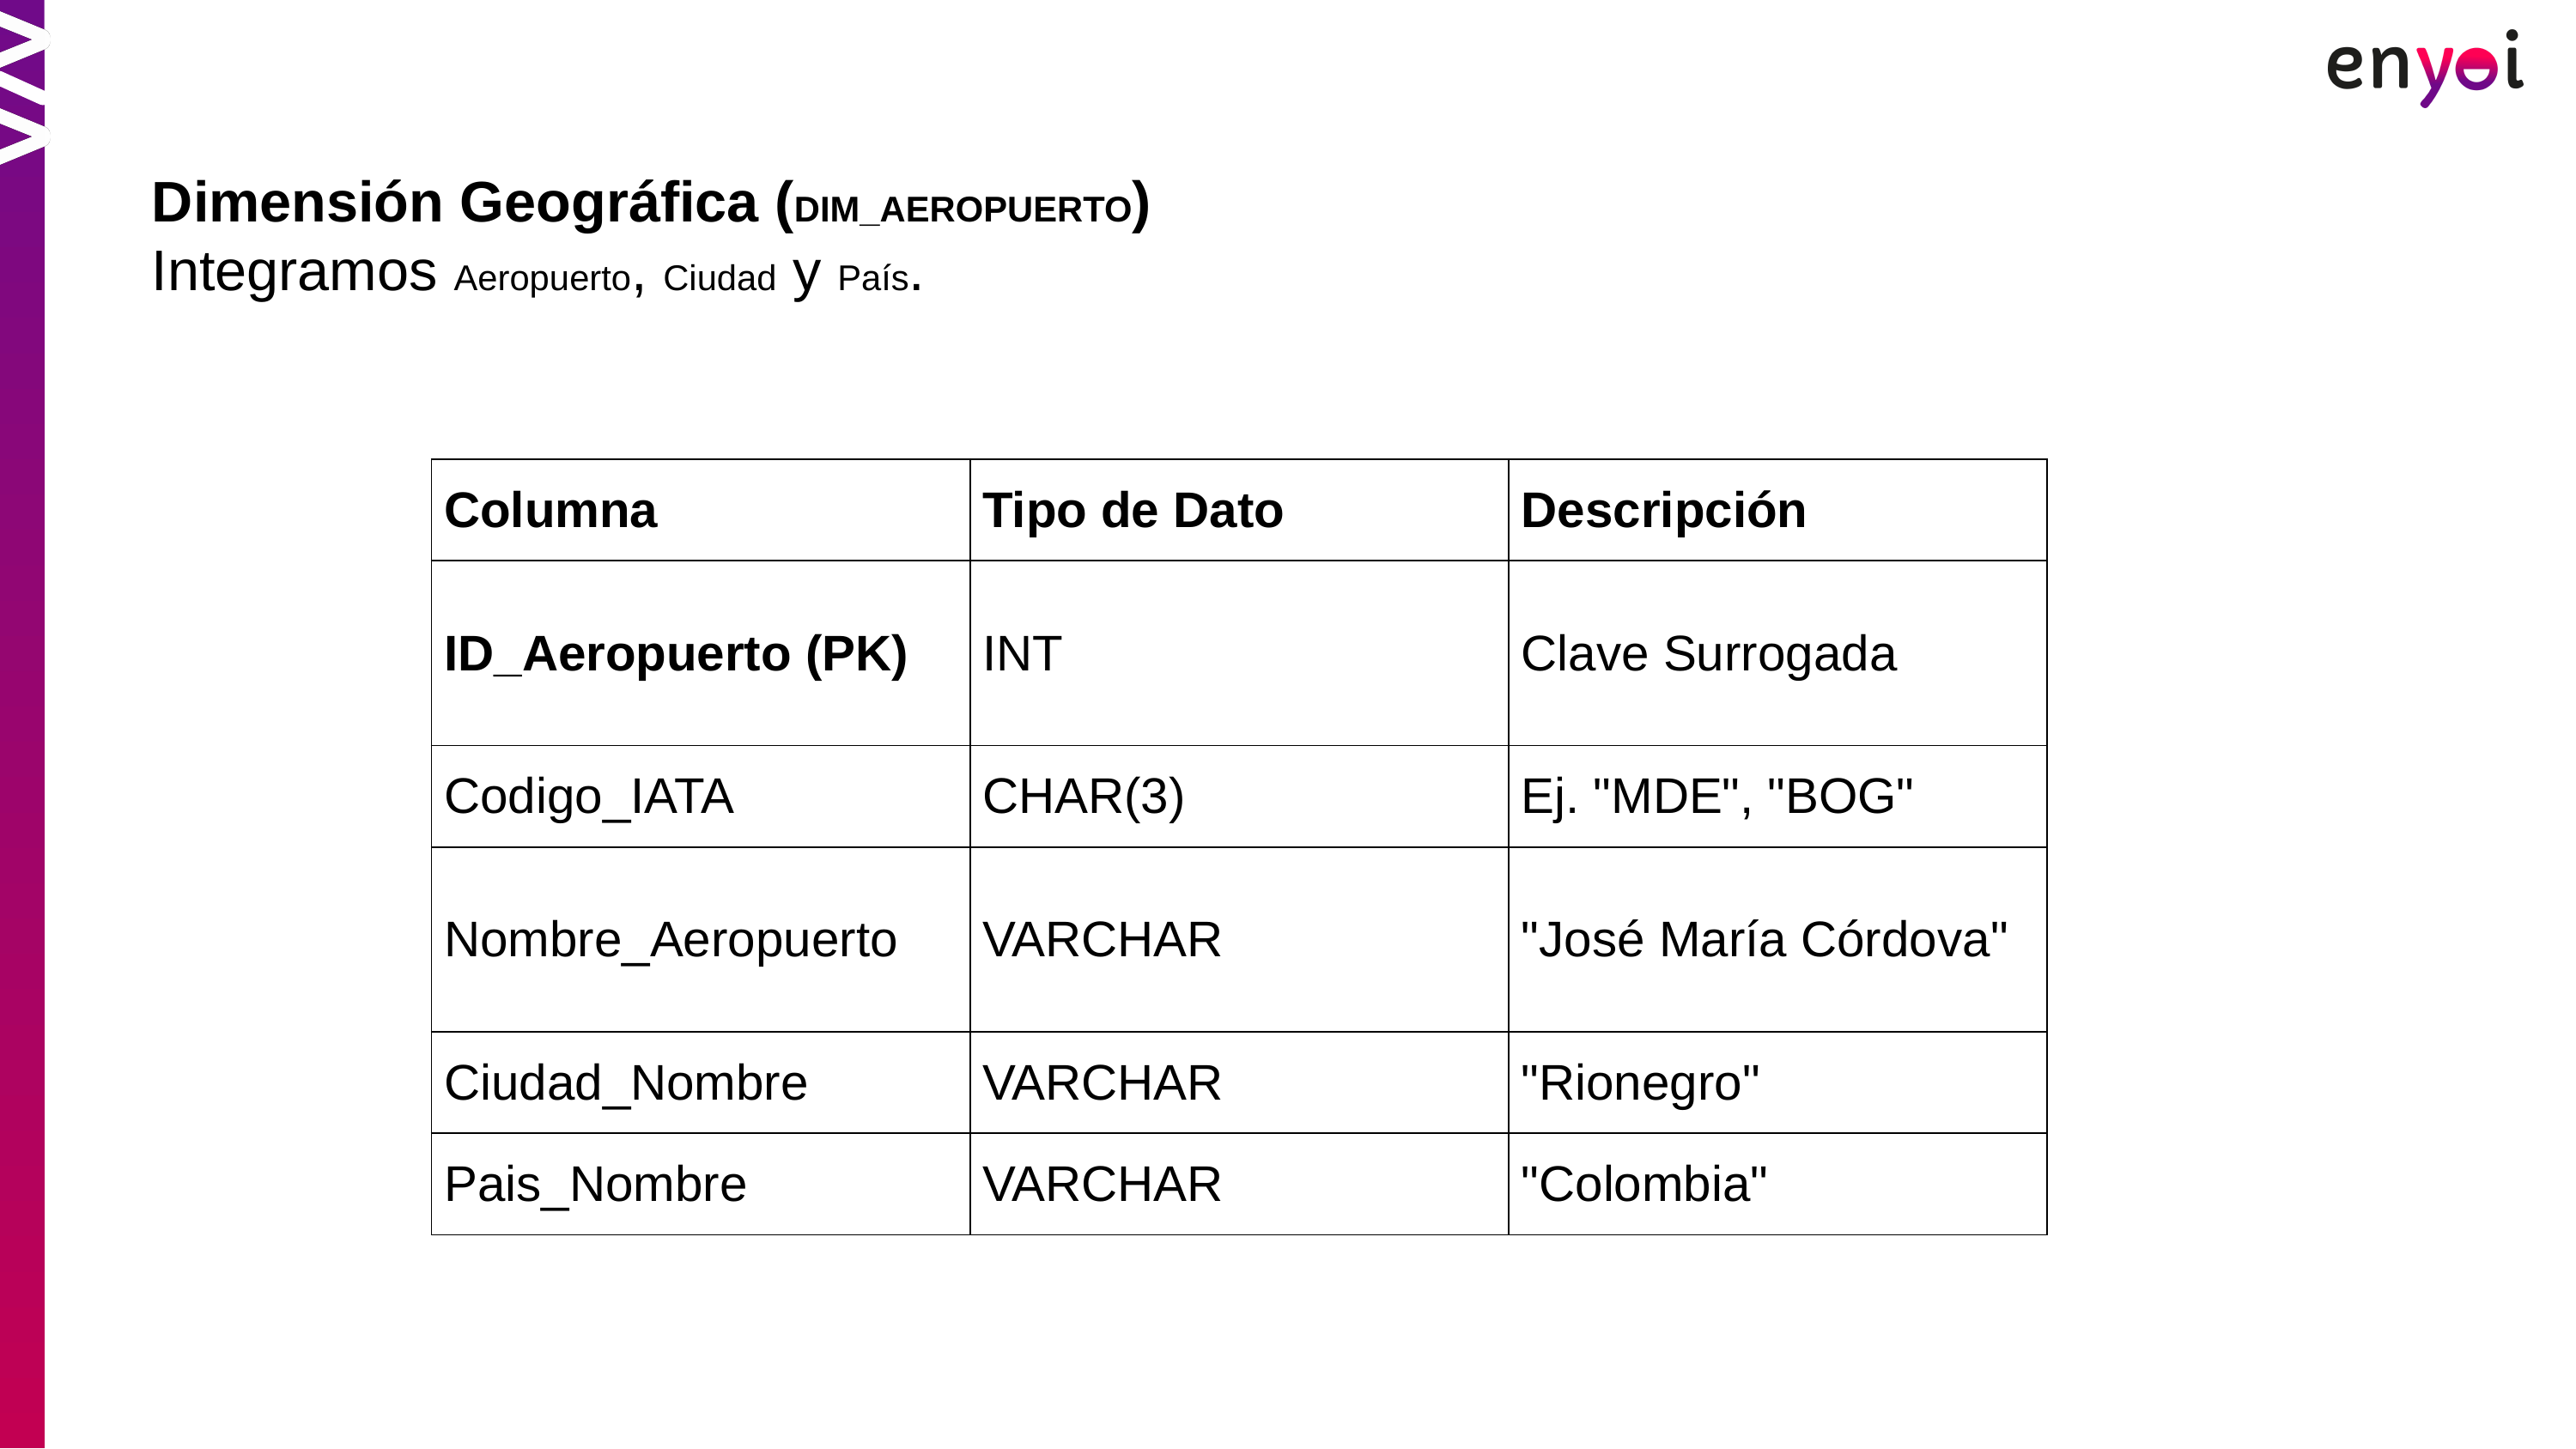

Dimensión Geográfica (DIM_AEROPUERTO)
Integramos Aeropuerto, Ciudad y País.
| Columna | Tipo de Dato | Descripción |
| --- | --- | --- |
| ID\_Aeropuerto (PK) | INT | Clave Surrogada |
| Codigo\_IATA | CHAR(3) | Ej. "MDE", "BOG" |
| Nombre\_Aeropuerto | VARCHAR | "José María Córdova" |
| Ciudad\_Nombre | VARCHAR | "Rionegro" |
| Pais\_Nombre | VARCHAR | "Colombia" |